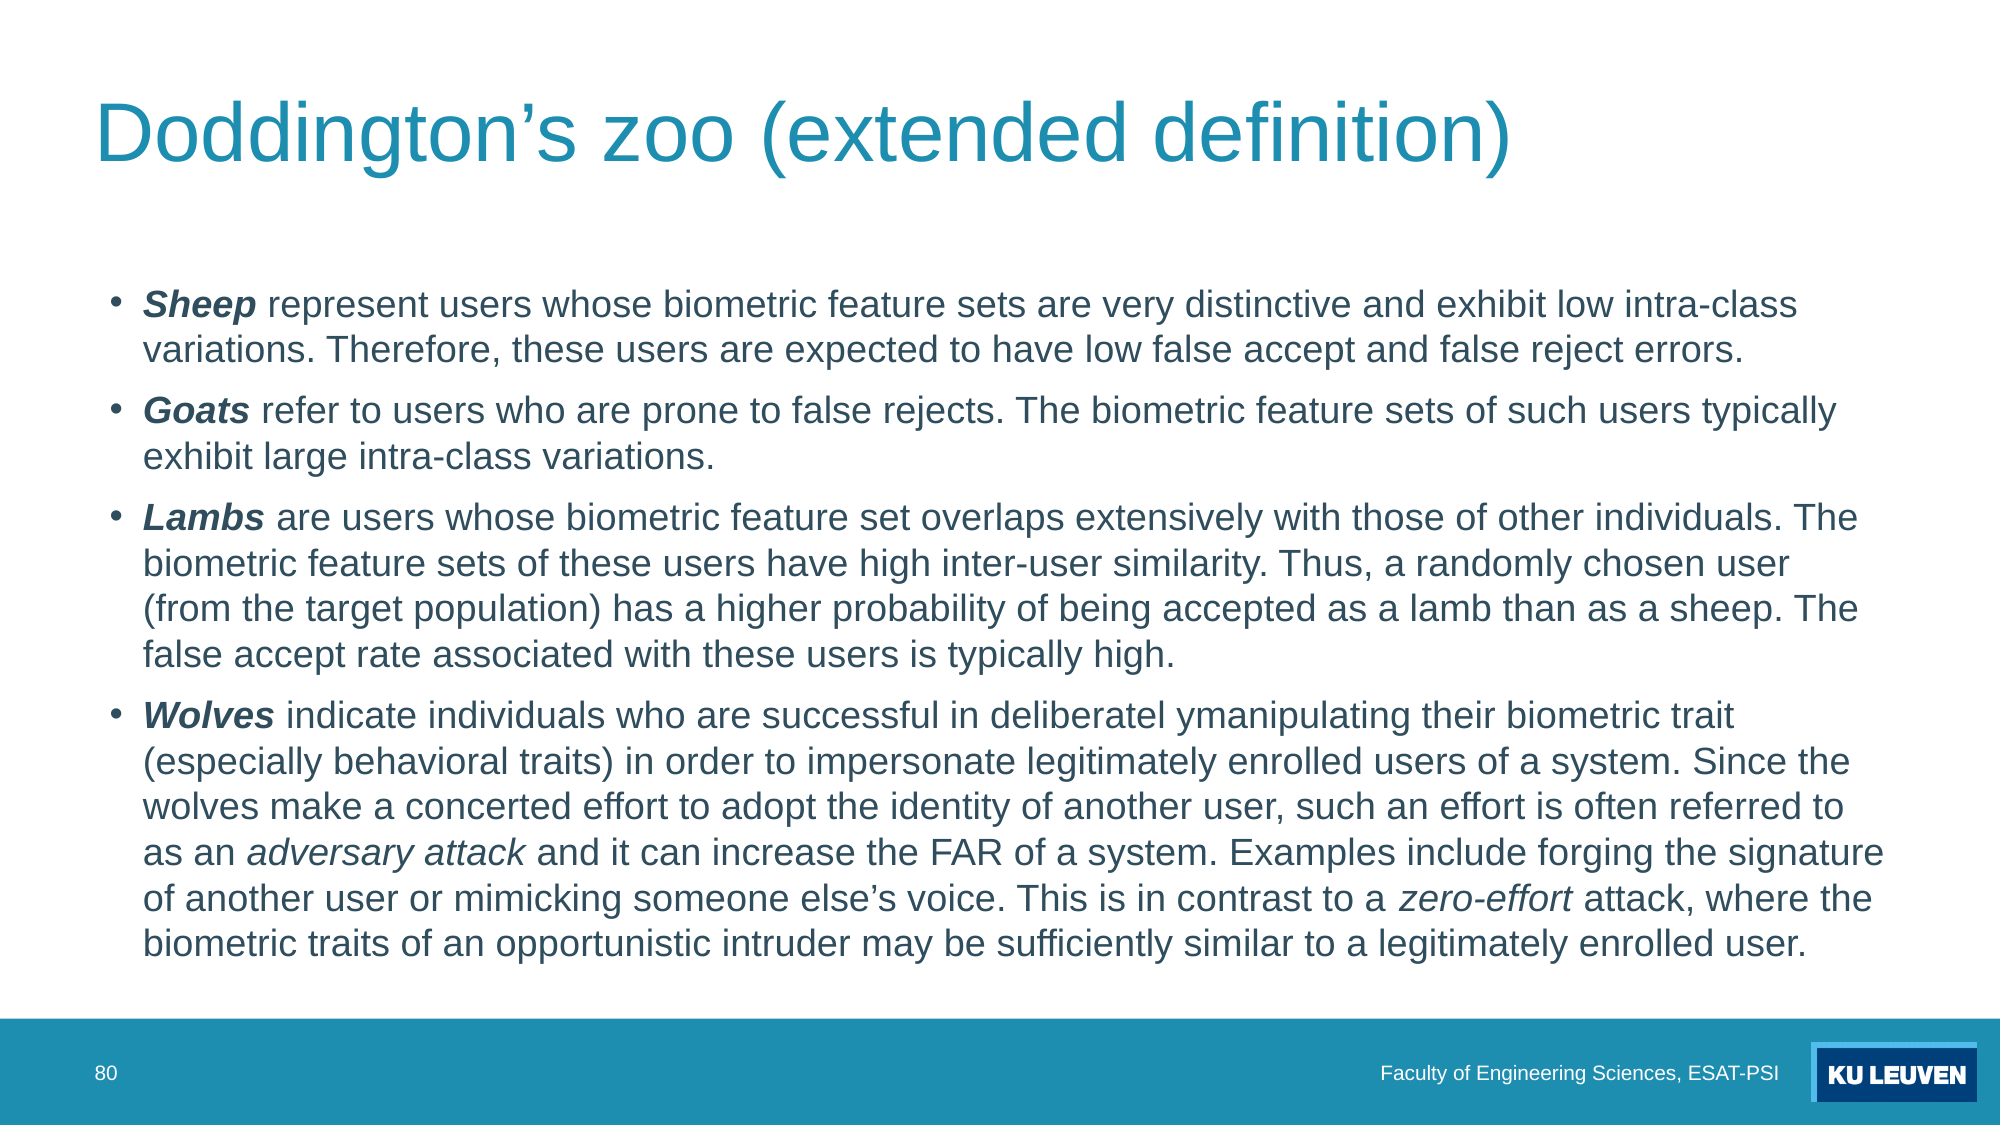

# Doddington’s zoo (extended definition)
Sheep represent users whose biometric feature sets are very distinctive and exhibit low intra-class variations. Therefore, these users are expected to have low false accept and false reject errors.
Goats refer to users who are prone to false rejects. The biometric feature sets of such users typically exhibit large intra-class variations.
Lambs are users whose biometric feature set overlaps extensively with those of other individuals. The biometric feature sets of these users have high inter-user similarity. Thus, a randomly chosen user (from the target population) has a higher probability of being accepted as a lamb than as a sheep. The false accept rate associated with these users is typically high.
Wolves indicate individuals who are successful in deliberatel ymanipulating their biometric trait (especially behavioral traits) in order to impersonate legitimately enrolled users of a system. Since the wolves make a concerted effort to adopt the identity of another user, such an effort is often referred to as an adversary attack and it can increase the FAR of a system. Examples include forging the signature of another user or mimicking someone else’s voice. This is in contrast to a zero-effort attack, where the biometric traits of an opportunistic intruder may be sufficiently similar to a legitimately enrolled user.

80
Faculty of Engineering Sciences, ESAT-PSI